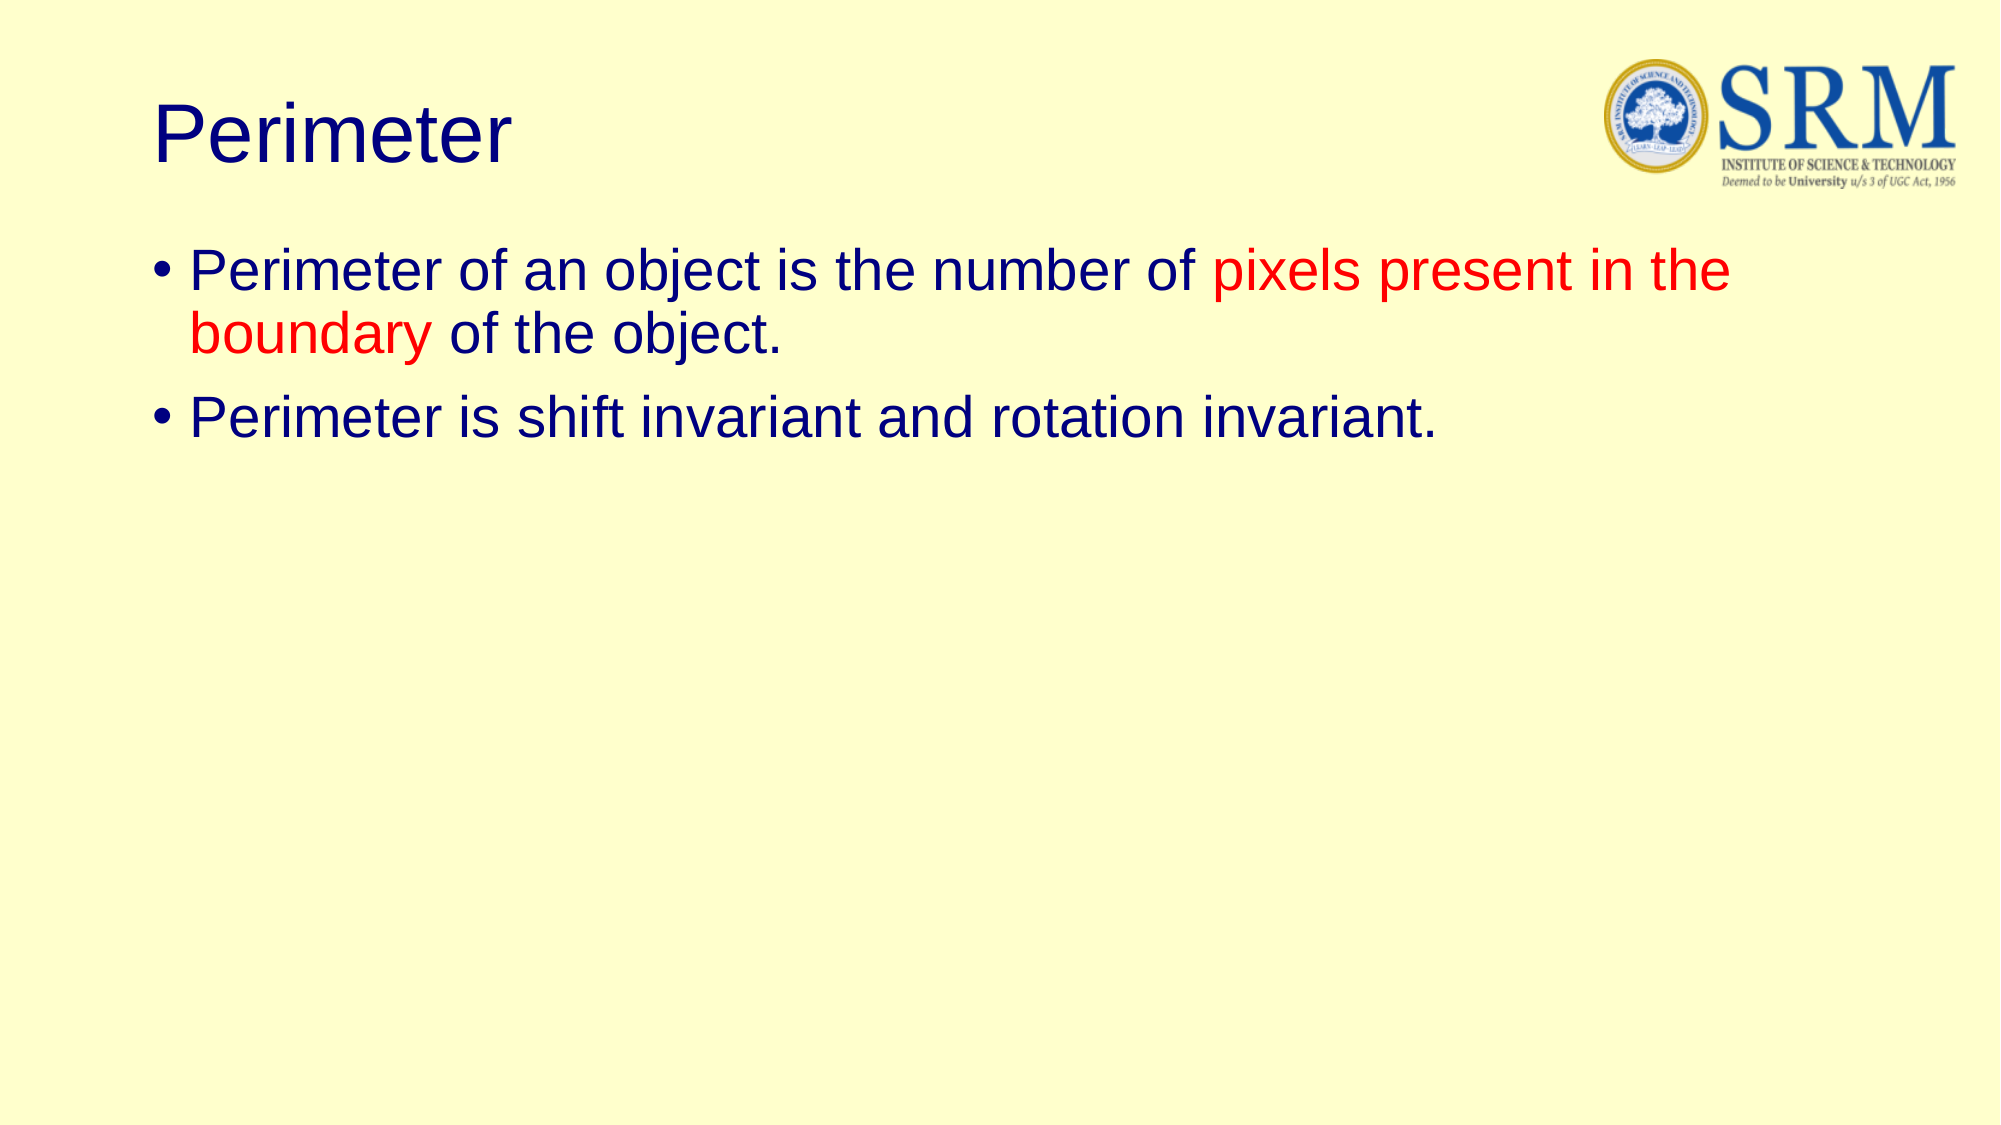

# Perimeter
Perimeter of an object is the number of pixels present in the boundary of the object.
Perimeter is shift invariant and rotation invariant.